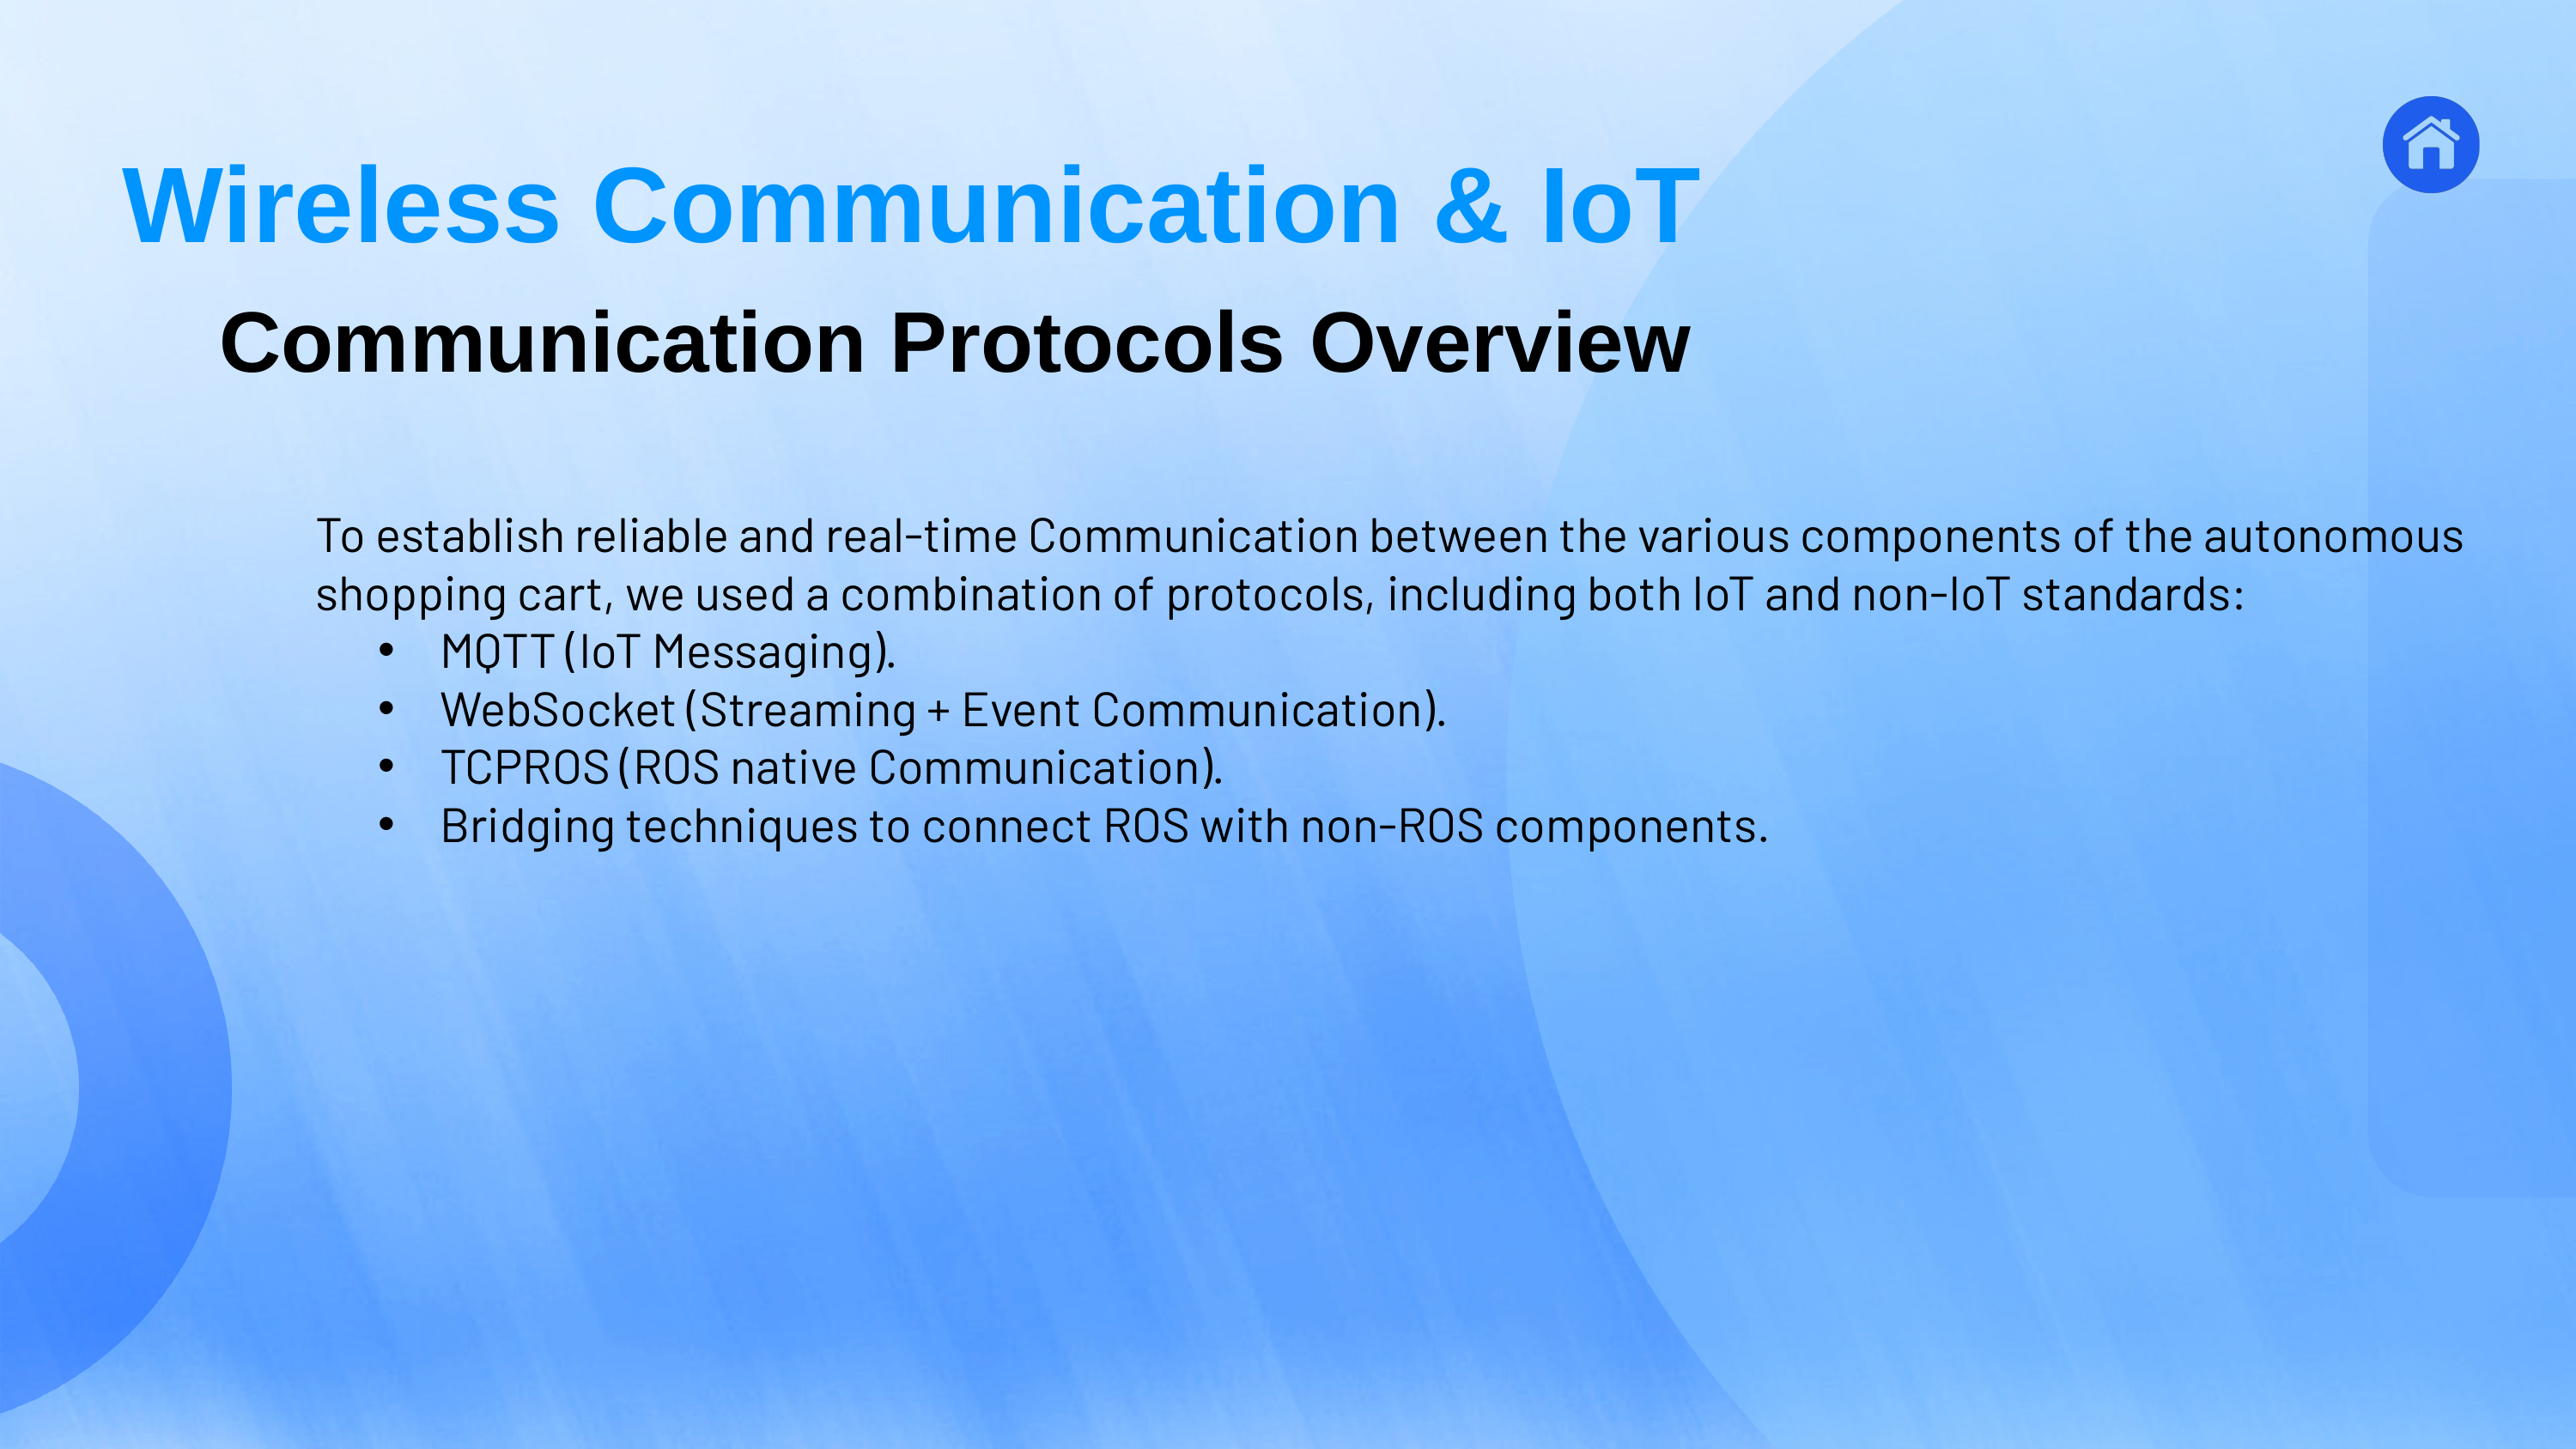

Wireless Communication & IoT
7
Wireless
Comm
Communication Protocols Overview
To establish reliable and real-time Communication between the various components of the autonomous shopping cart, we used a combination of protocols, including both IoT and non-IoT standards:
MQTT (IoT Messaging).
WebSocket (Streaming + Event Communication).
TCPROS (ROS native Communication).
Bridging techniques to connect ROS with non-ROS components.
3
Ros &
Kinematics
4
Mapping &
Navigation
5
Person
Tracking
6
Product
Recognition
1
Introduction
2
Application
CONTENT